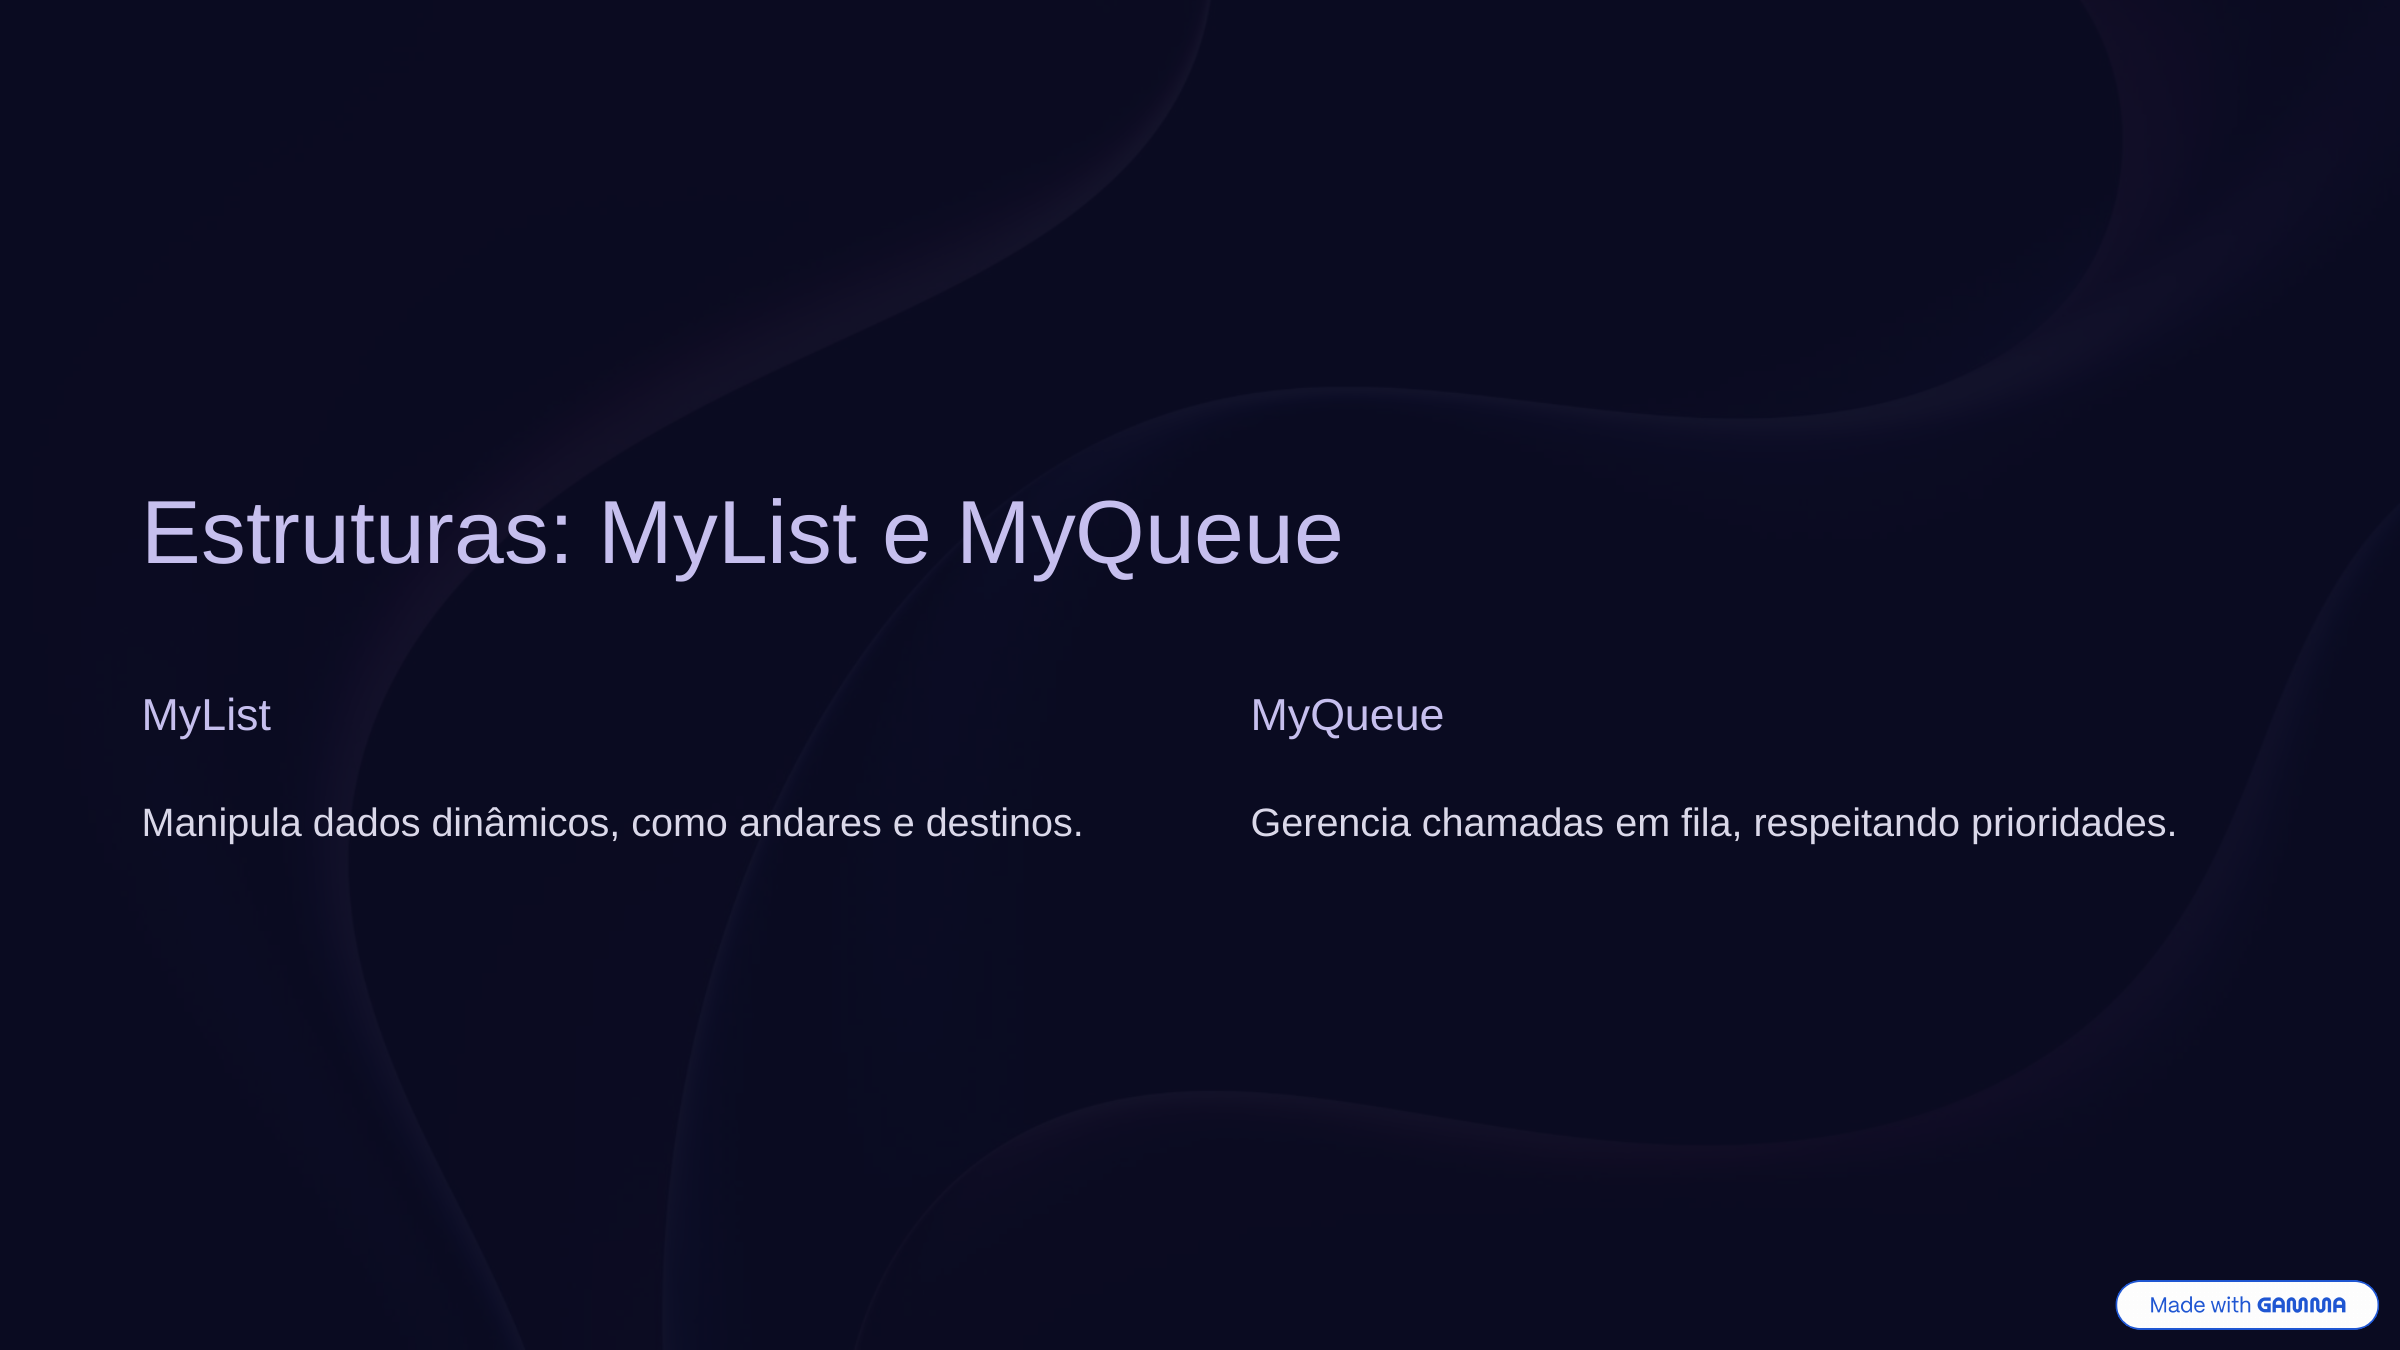

Estruturas: MyList e MyQueue
MyList
MyQueue
Manipula dados dinâmicos, como andares e destinos.
Gerencia chamadas em fila, respeitando prioridades.